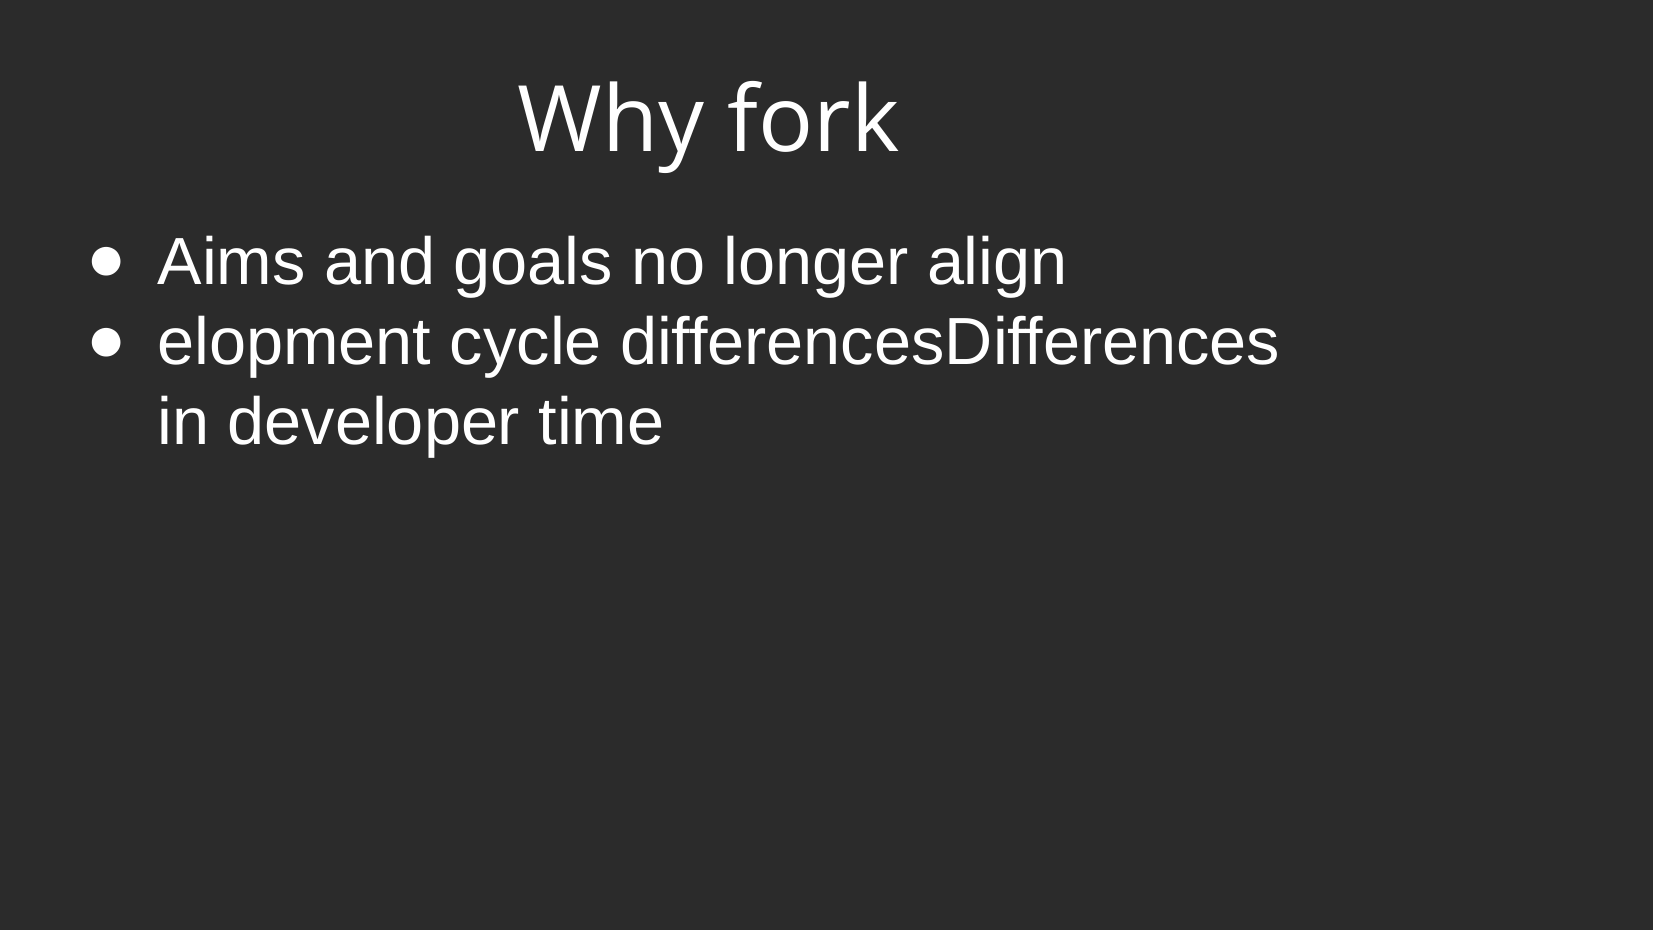

# Why fork
Aims and goals no longer align
elopment cycle differencesDifferences in developer time